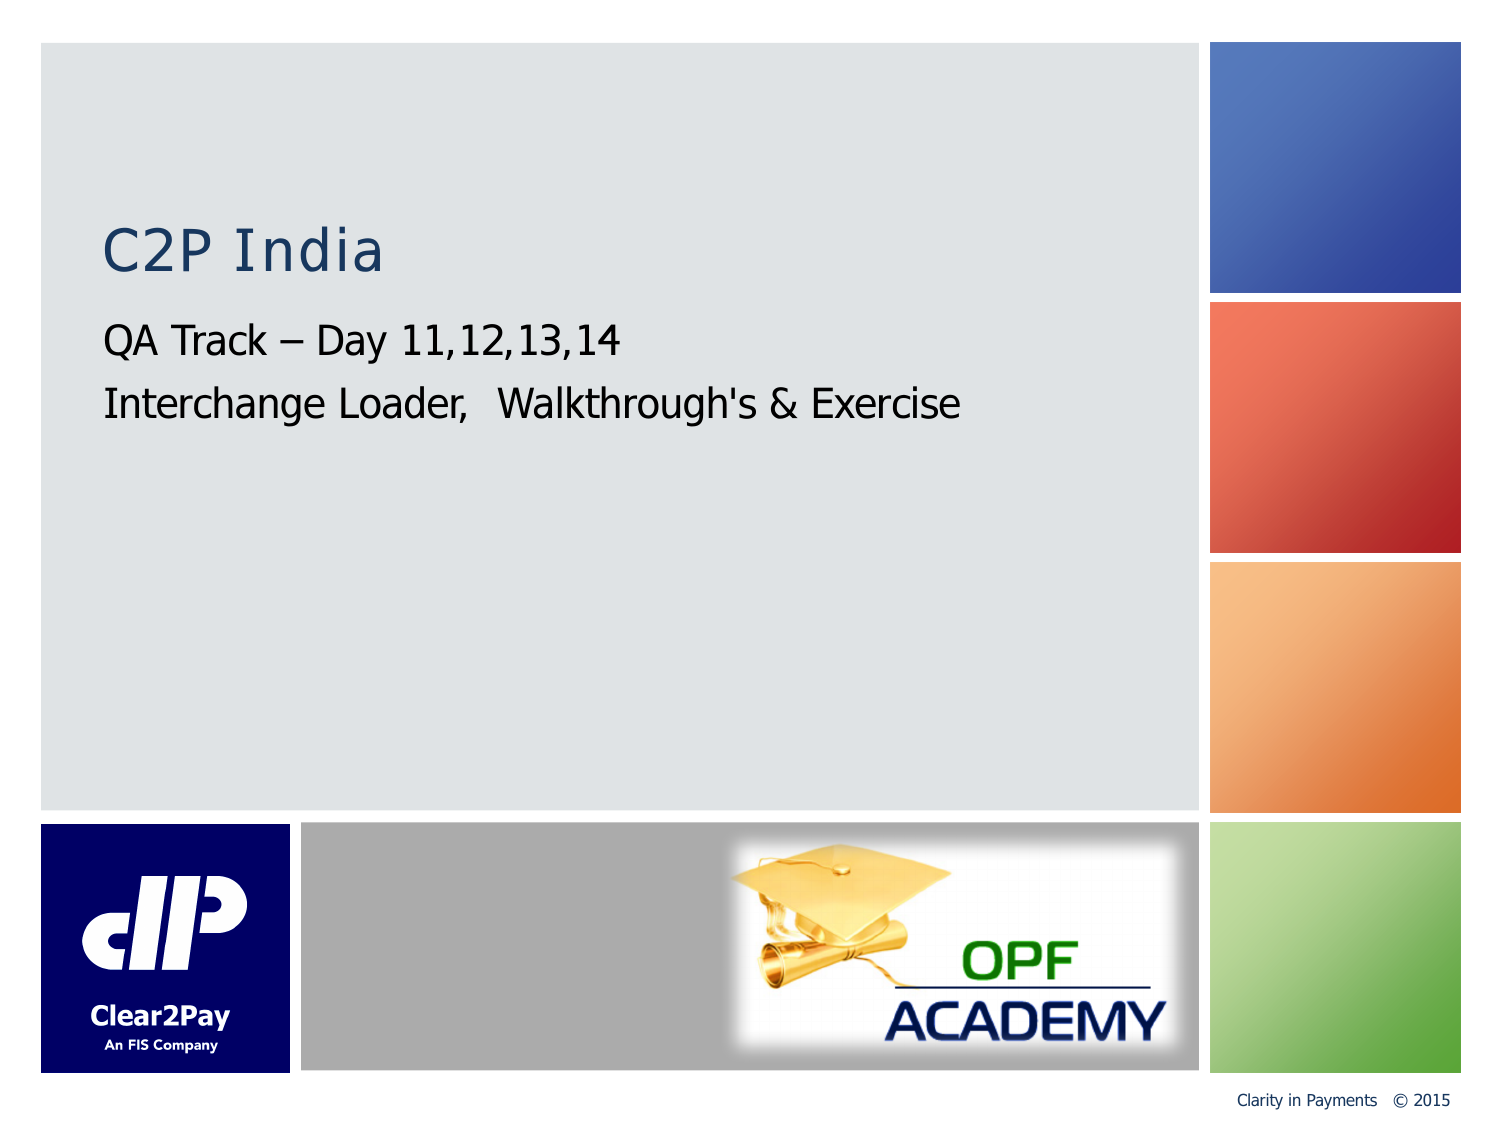

# C2P India
QA Track – Day 11,12,13,14
Interchange Loader,  Walkthrough's & Exercise